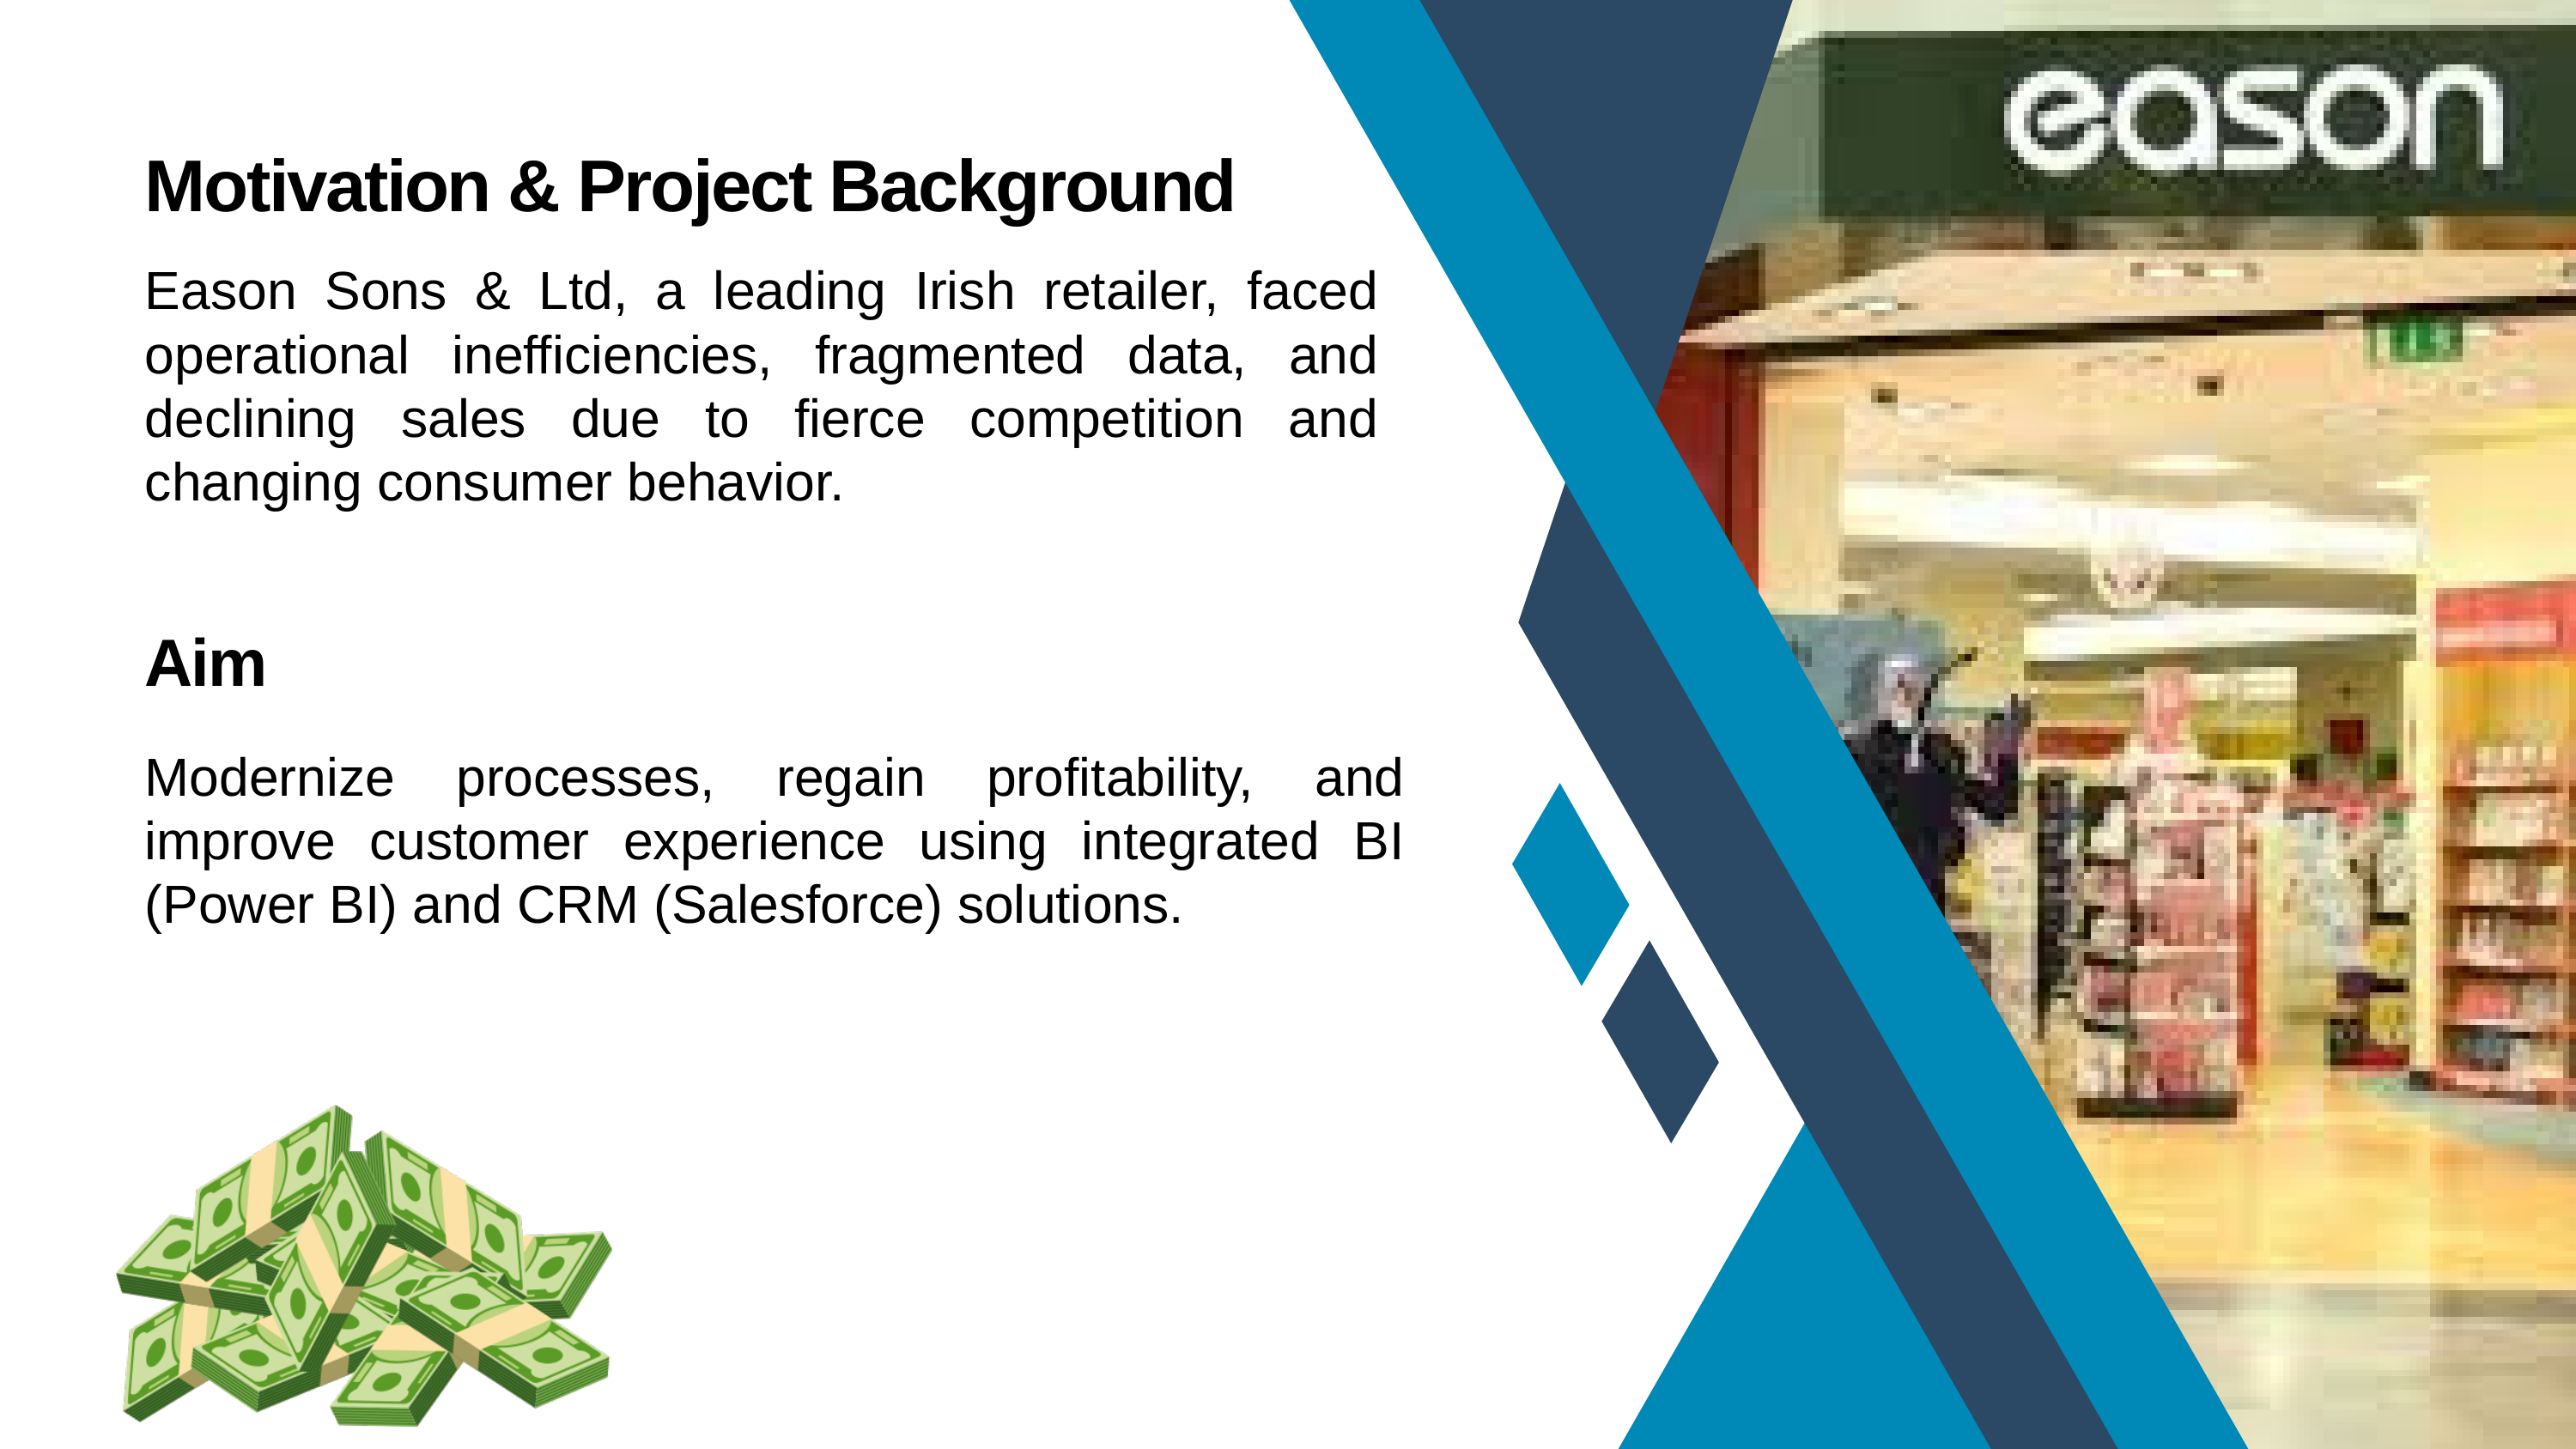

Motivation & Project Background
Eason Sons & Ltd, a leading Irish retailer, faced operational inefficiencies, fragmented data, and declining sales due to fierce competition and changing consumer behavior.
Aim

Modernize processes, regain profitability, and improve customer experience using integrated BI (Power BI) and CRM (Salesforce) solutions.